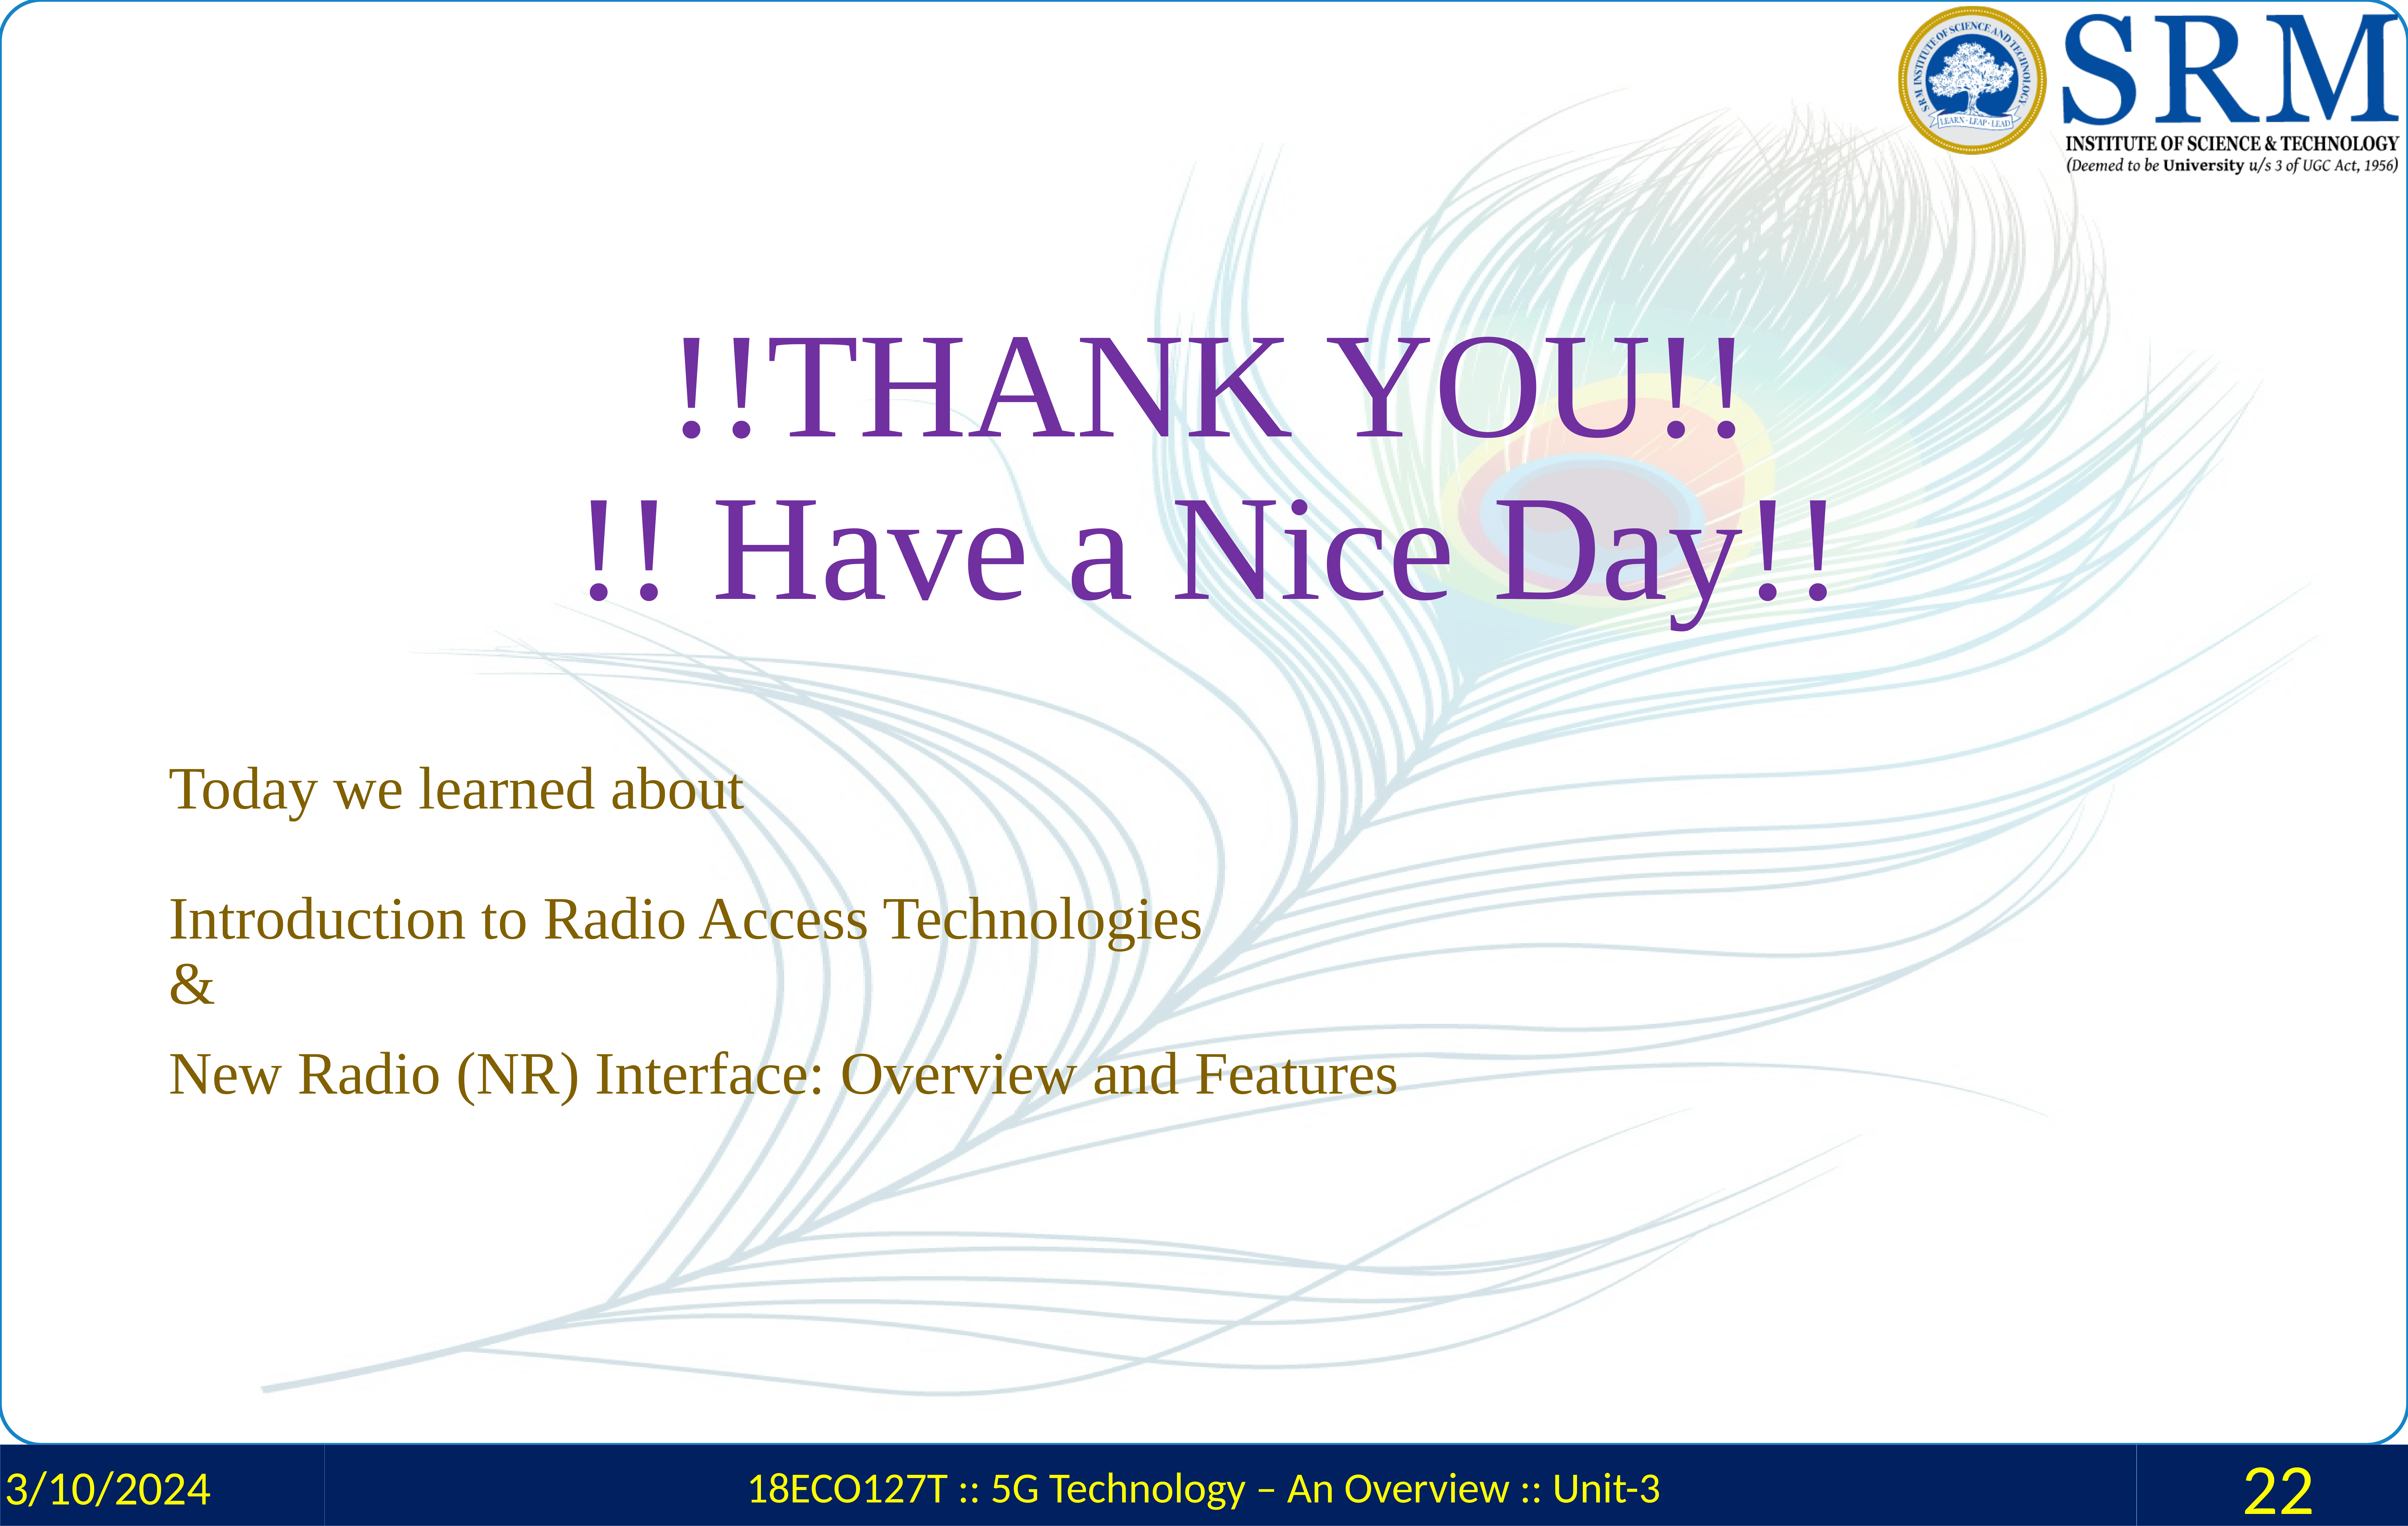

# !!THANK YOU!! !! Have a Nice Day!!
Today we learned about
Introduction to Radio Access Technologies
&
New Radio (NR) Interface: Overview and Features
3/10/2024
18ECO127T :: 5G Technology – An Overview :: Unit-3
22